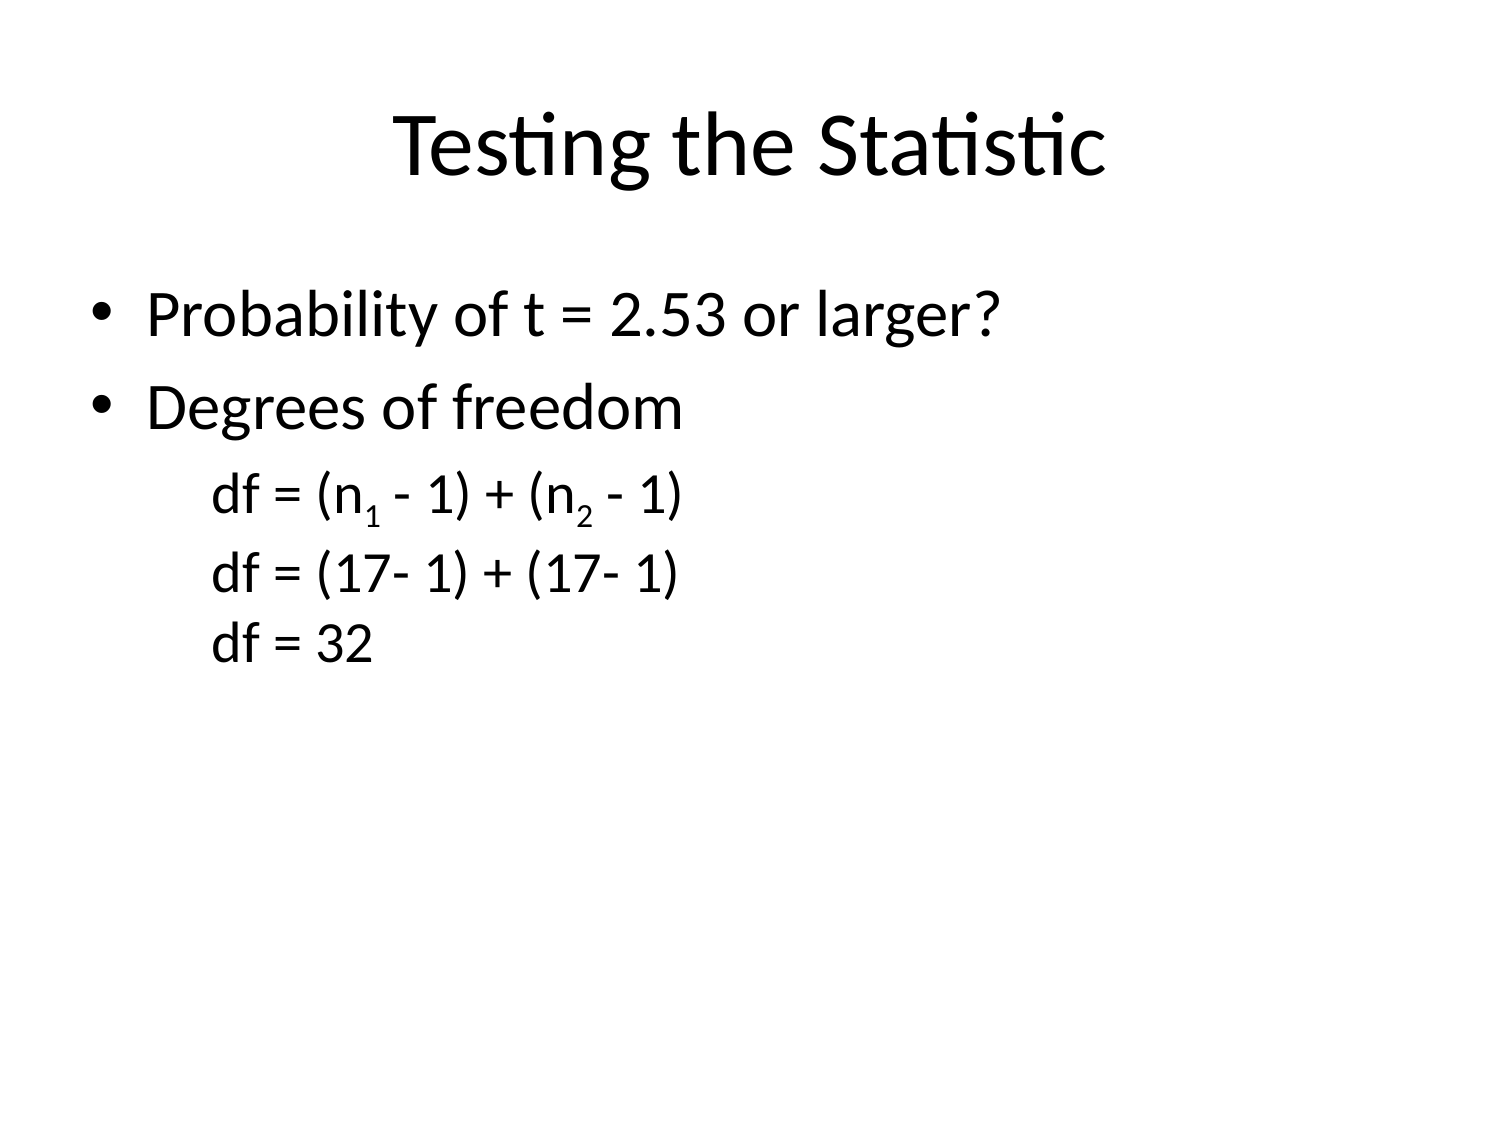

# Testing the Statistic
Probability of t = 2.53 or larger?
Degrees of freedom
	df = (n1 - 1) + (n2 - 1)
df = (17- 1) + (17- 1)
df = 32